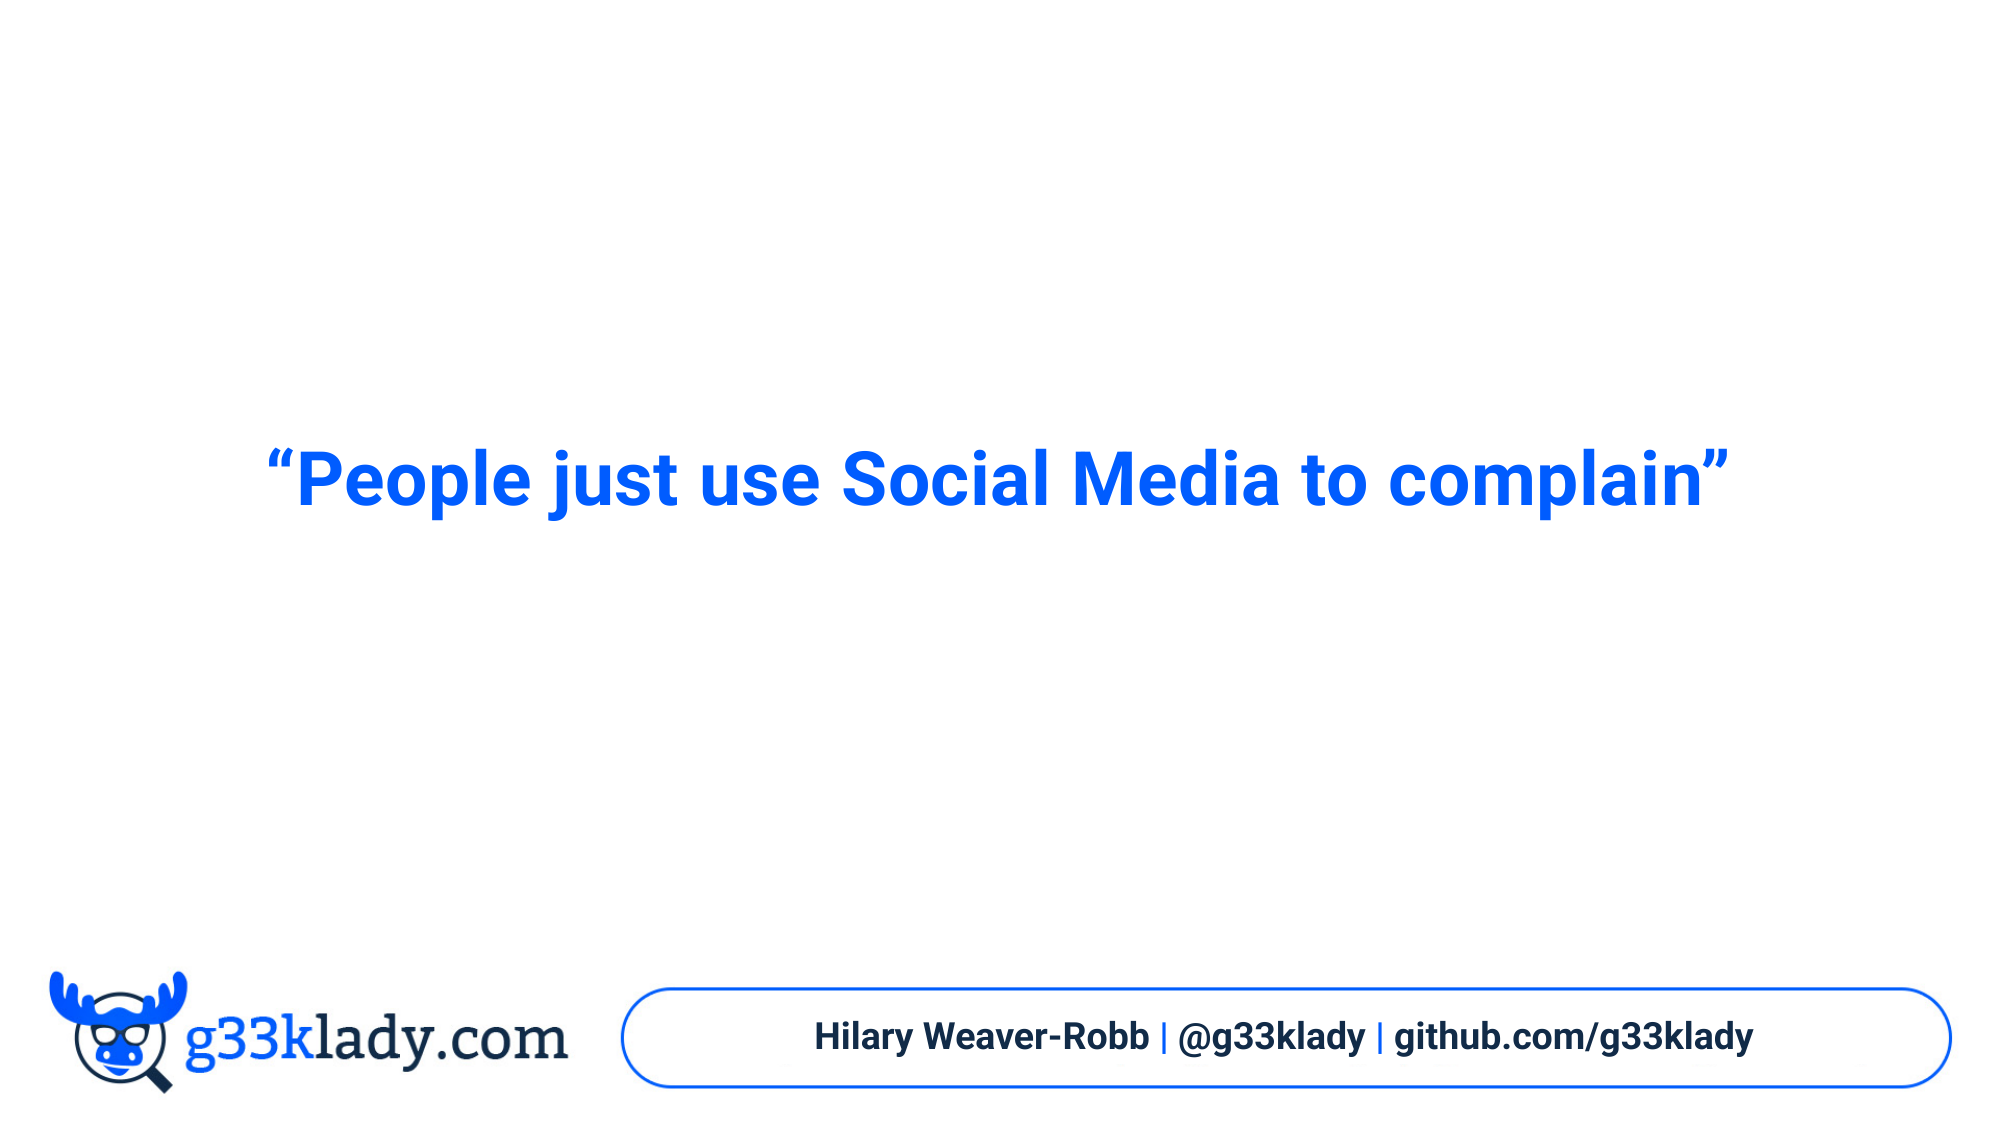

#

“People just use Social Media to complain”